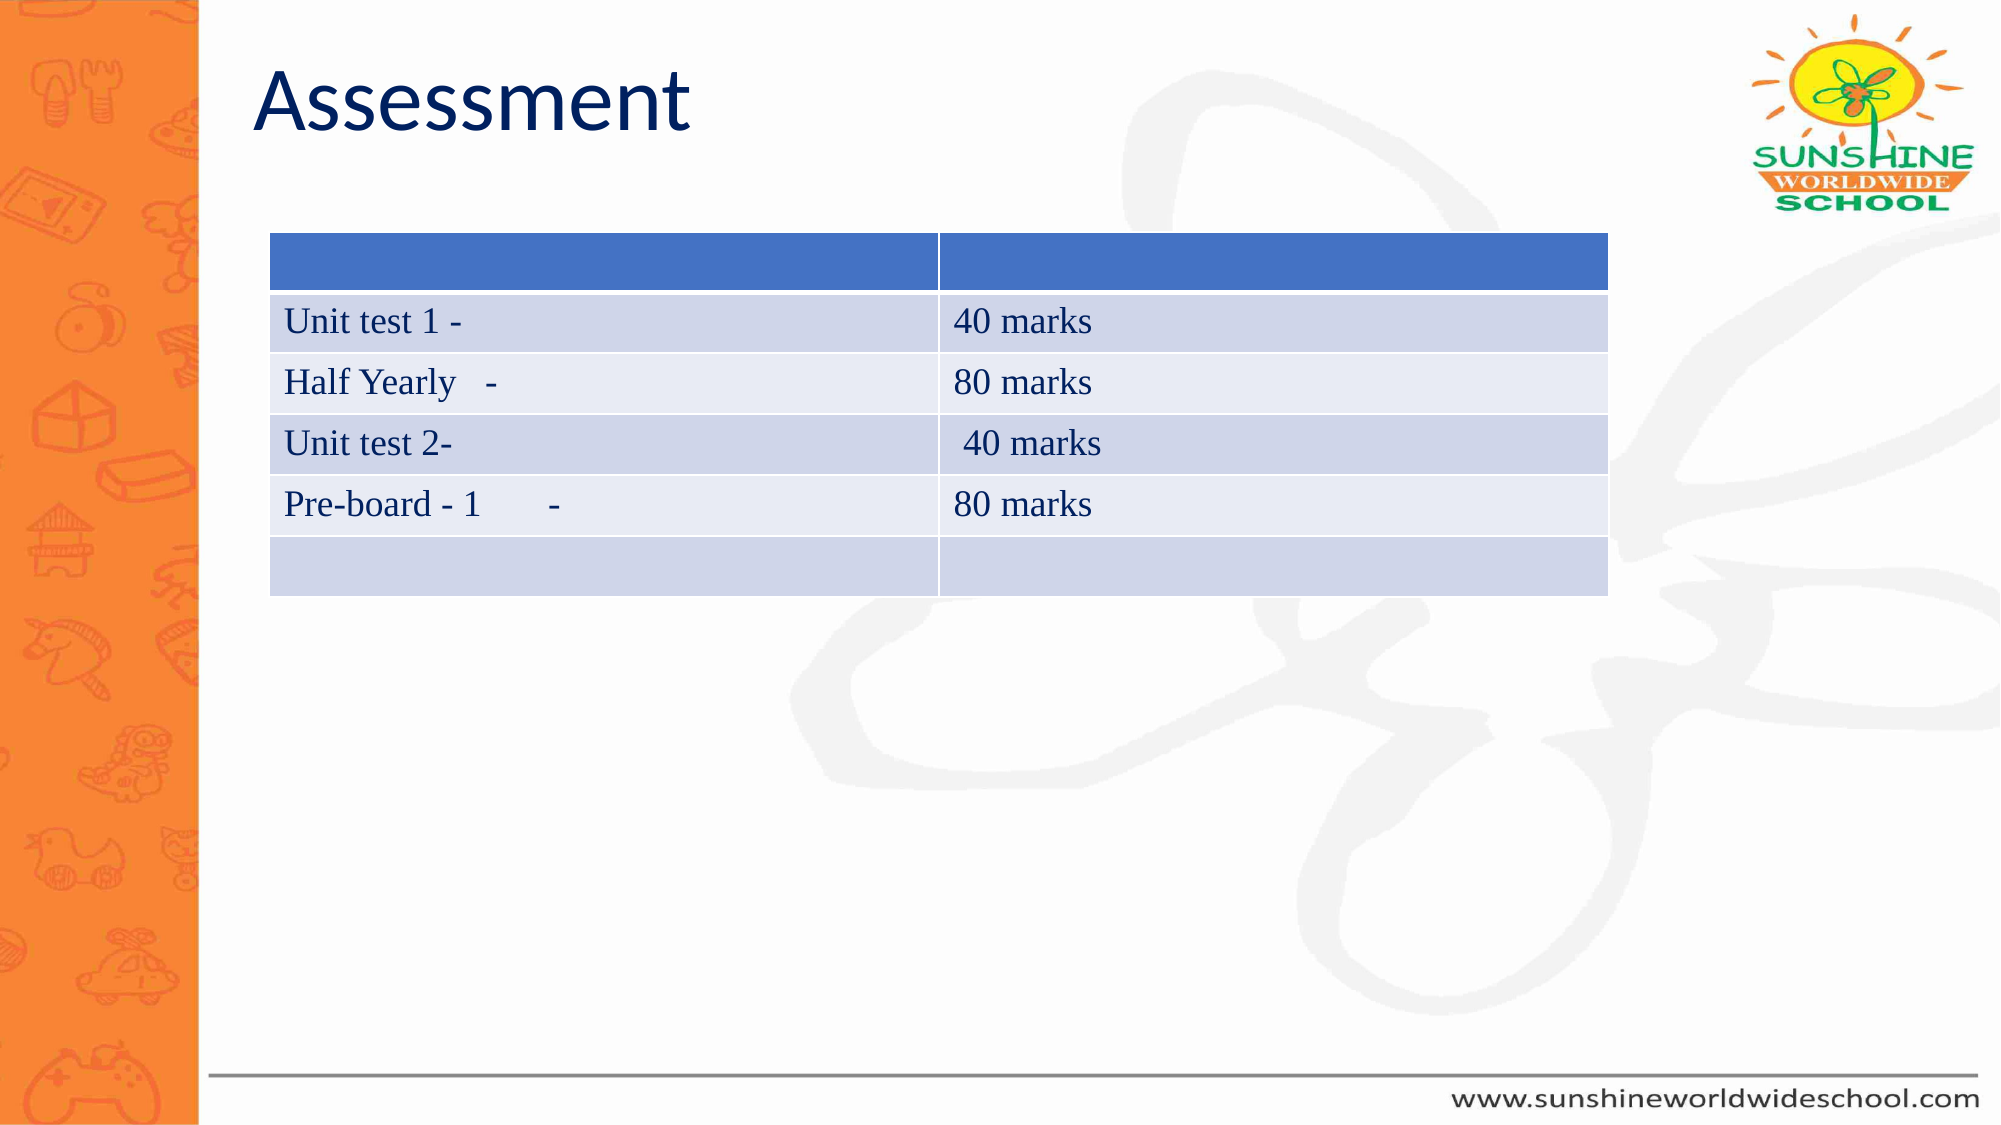

# Assessment

|  |  |
| --- | --- |
| Unit test 1 - | 40 marks |
| Half Yearly   - | 80 marks |
| Unit test 2- | 40 marks |
| Pre-board - 1       - | 80 marks |
|  |  |